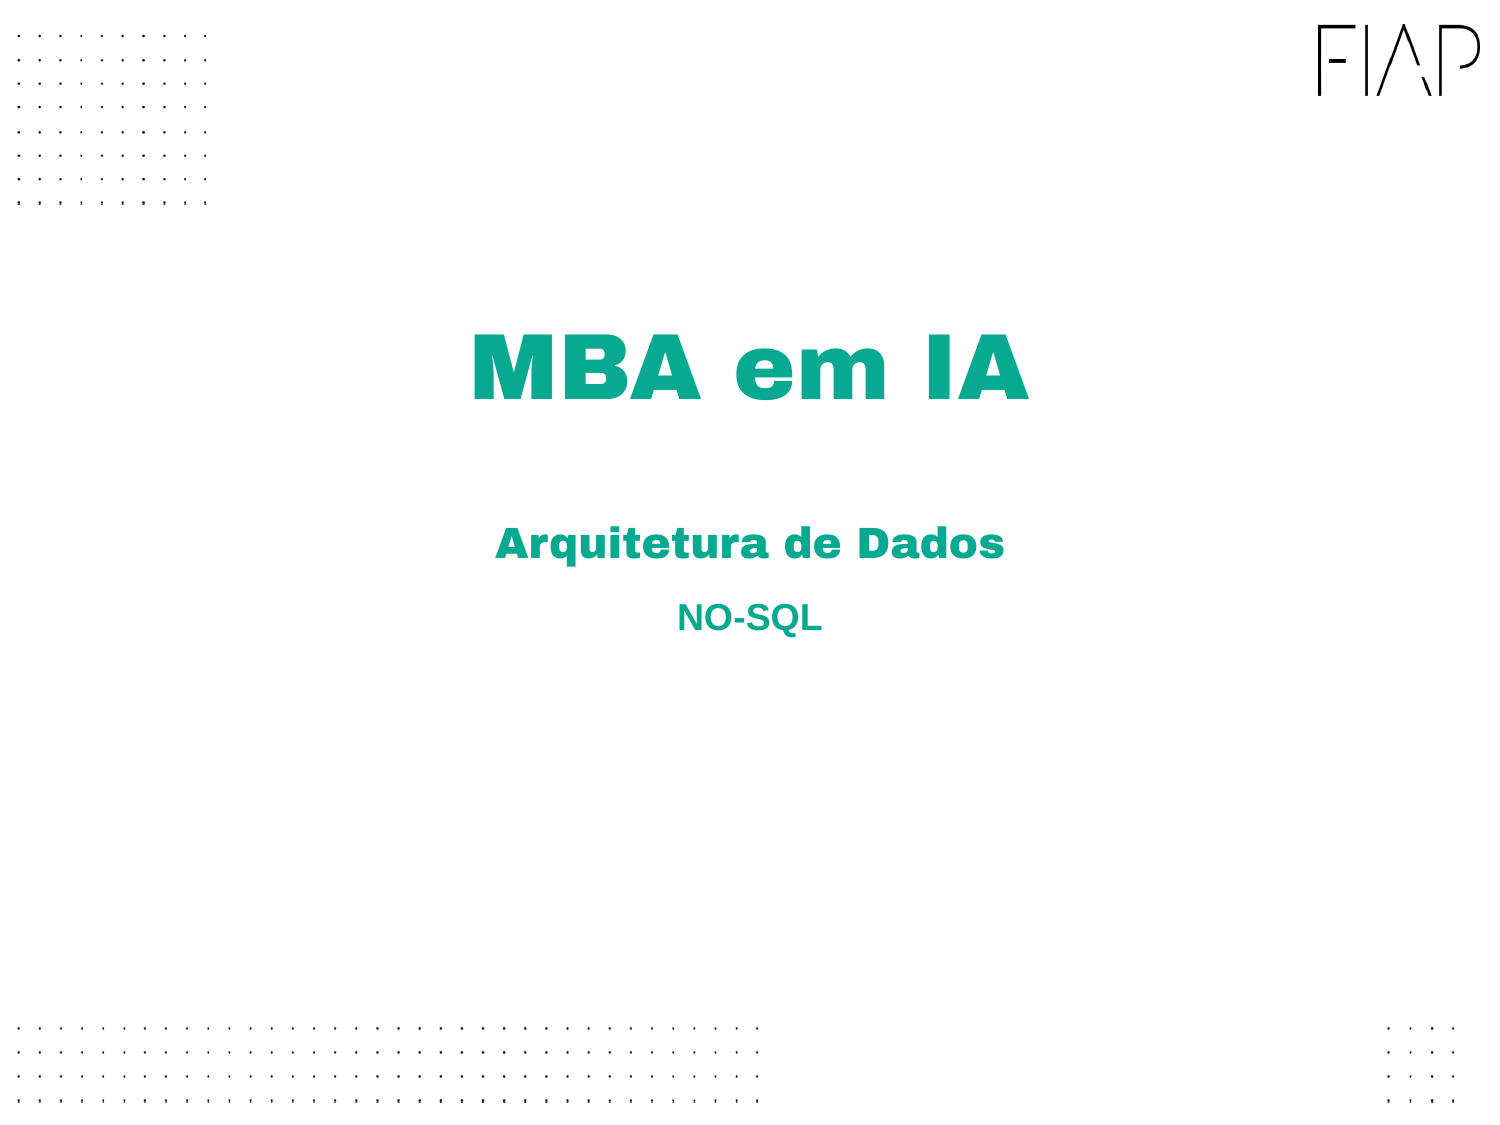

# MBA em IA Arquitetura de Dados
NO-SQL